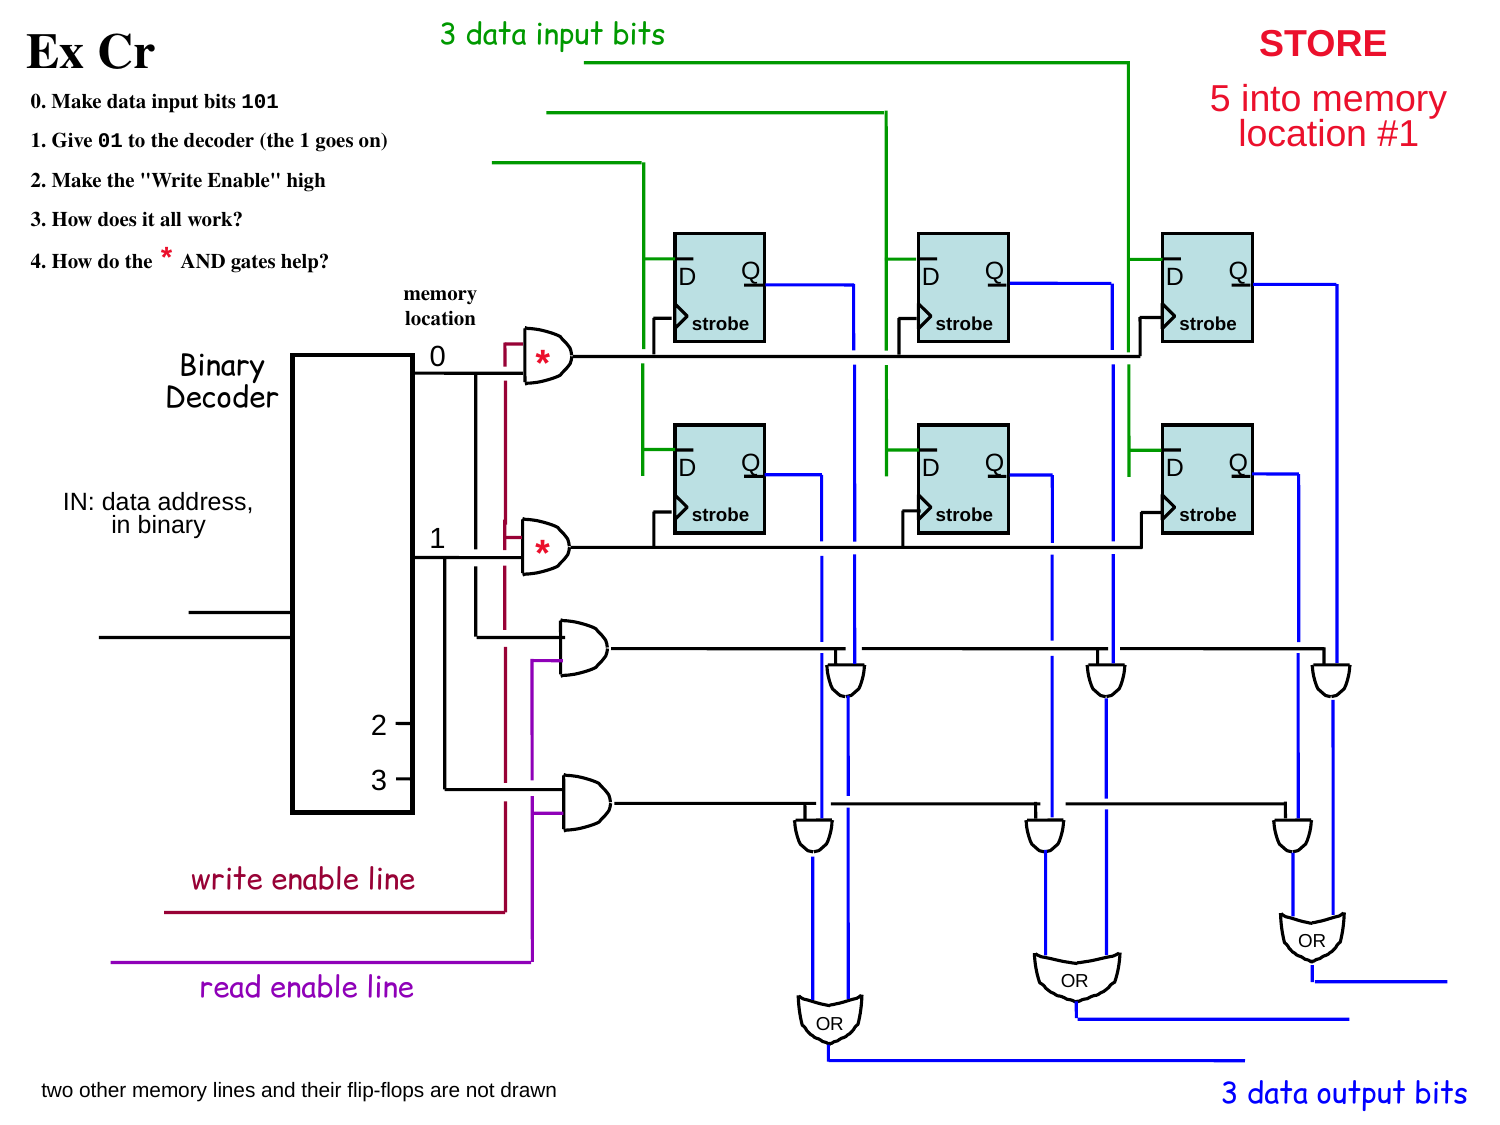

3 data input bits
Ex Cr
STORE
5 into memory location #1

0. Make data input bits 101

1. Give 01 to the decoder (the 1 goes on)
2. Make the "Write Enable" high

3. How does it all work?
4. How do the * AND gates help?

Q
D

strobe

Q
D

strobe

Q
D

strobe

memory location

0
*

Binary Decoder

Q
D

strobe

Q
D

strobe

Q
D

strobe

IN: data address, in binary

1

*

2

3

write enable line

OR

read enable line
OR

OR

3 data output bits
two other memory lines and their flip-flops are not drawn